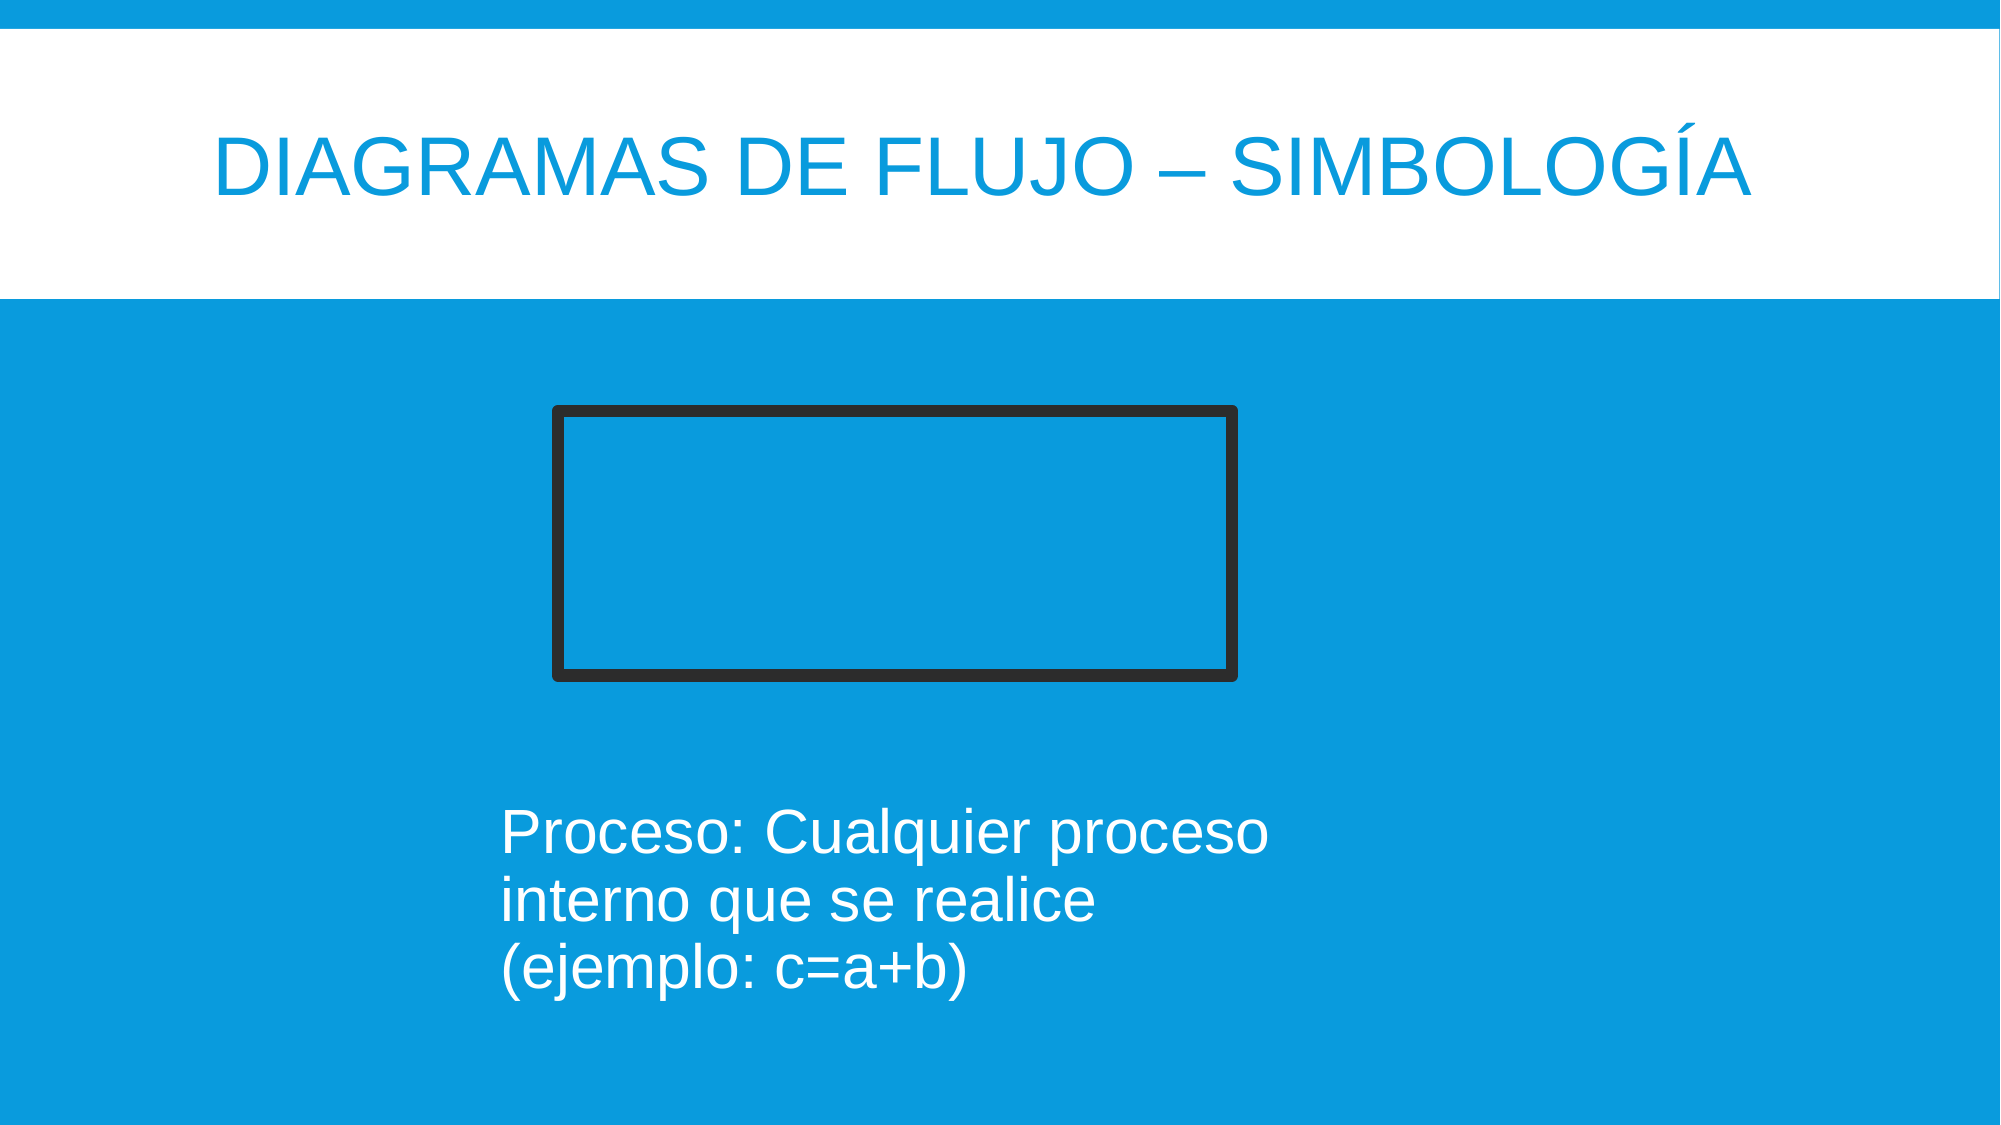

# Diagramas de flujo – simbología

Proceso: Cualquier proceso interno que se realice (ejemplo: c=a+b)